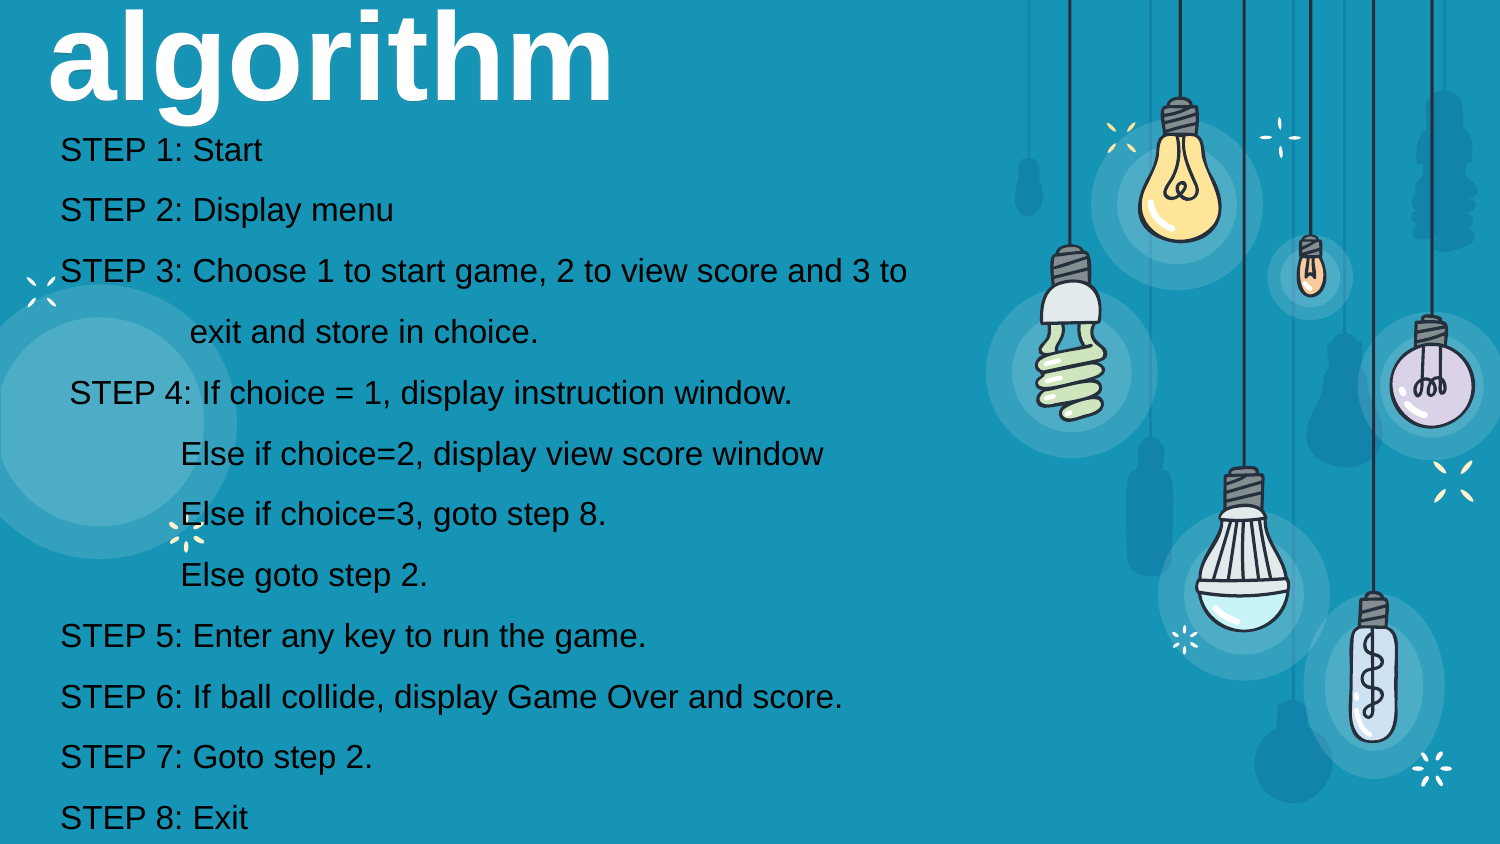

# algorithm
STEP 1: Start
STEP 2: Display menu
STEP 3: Choose 1 to start game, 2 to view score and 3 to
              exit and store in choice.
 STEP 4: If choice = 1, display instruction window.
             Else if choice=2, display view score window
             Else if choice=3, goto step 8.
             Else goto step 2.
STEP 5: Enter any key to run the game.
STEP 6: If ball collide, display Game Over and score.
STEP 7: Goto step 2.
STEP 8: Exit